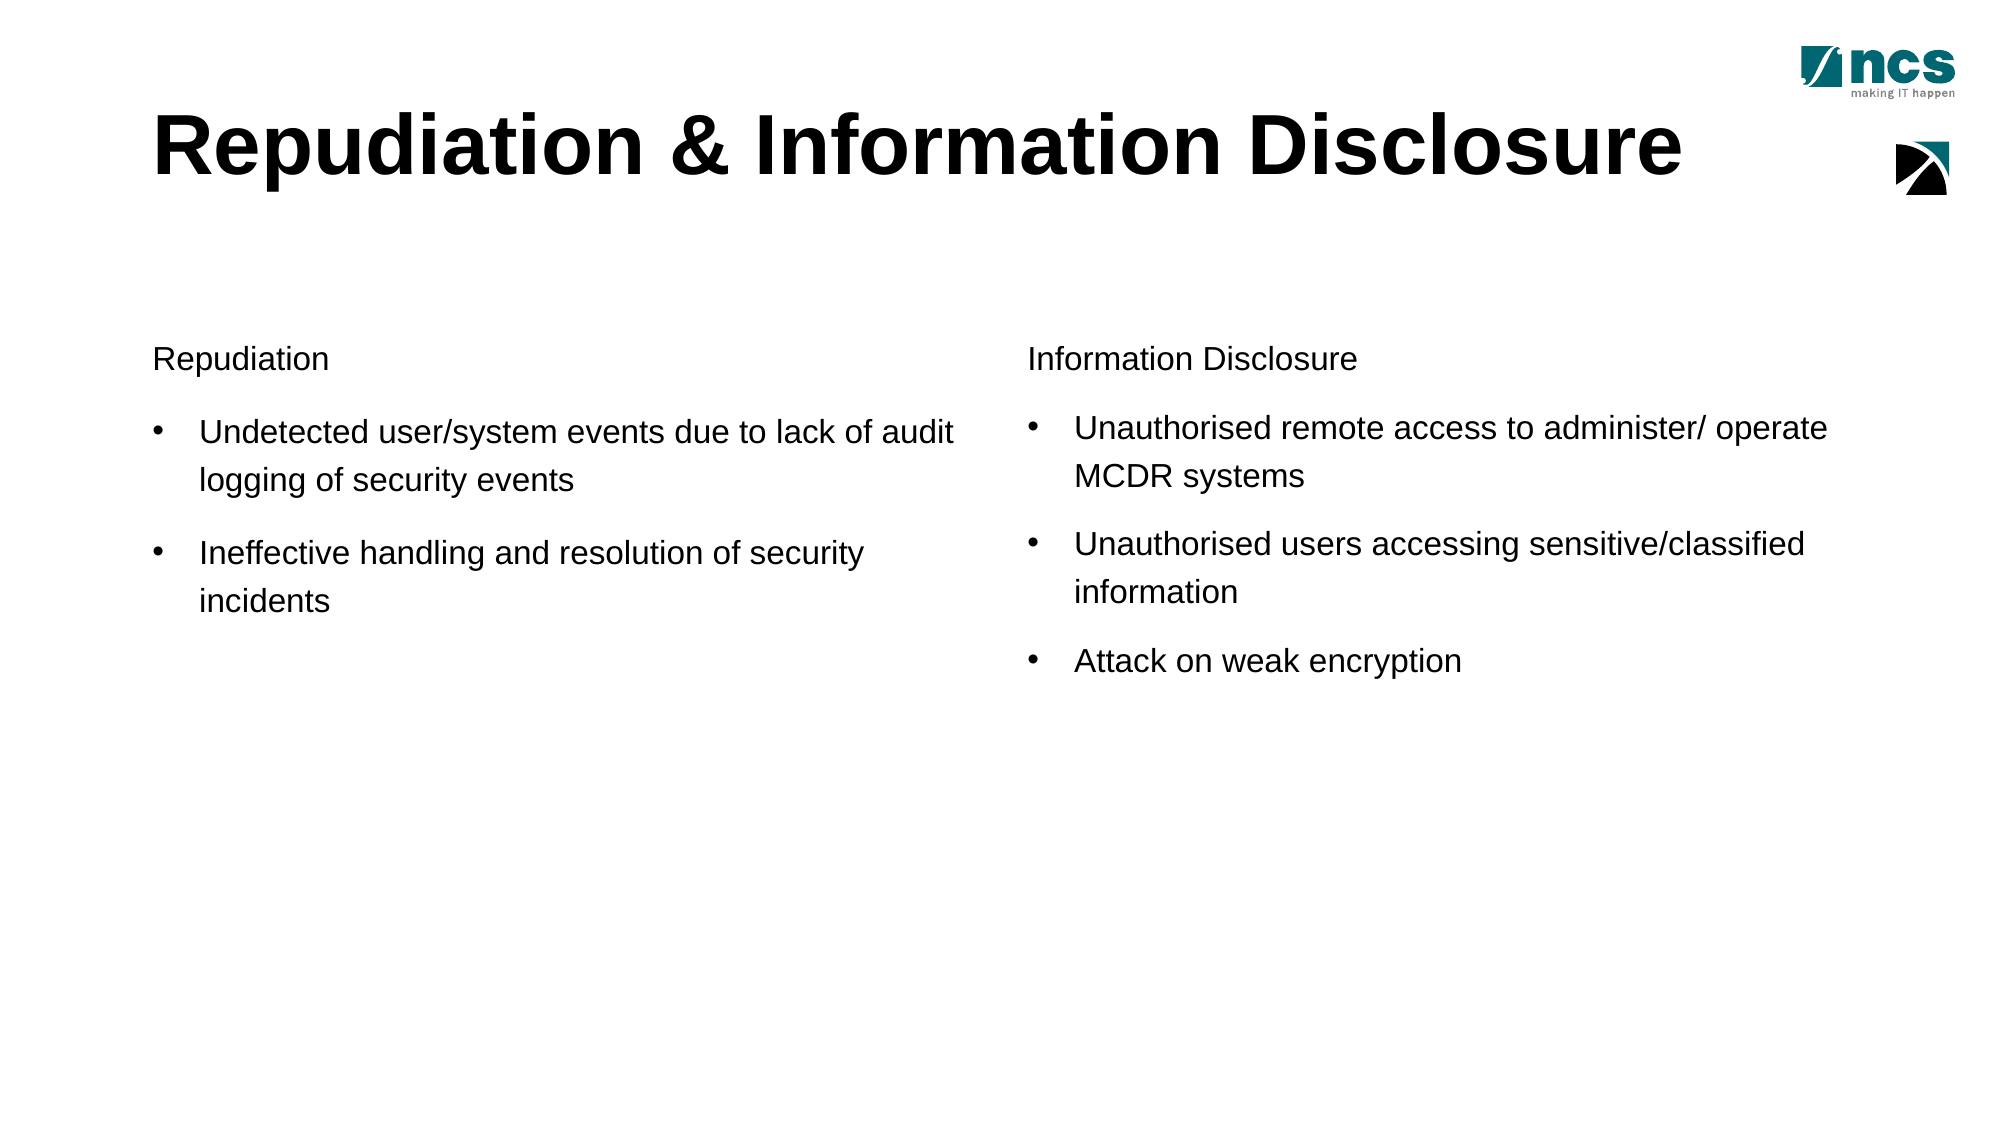

# Repudiation & Information Disclosure

Repudiation
Undetected user/system events due to lack of audit logging of security events
Ineffective handling and resolution of security incidents
Information Disclosure
Unauthorised remote access to administer/ operate MCDR systems
Unauthorised users accessing sensitive/classified information
Attack on weak encryption